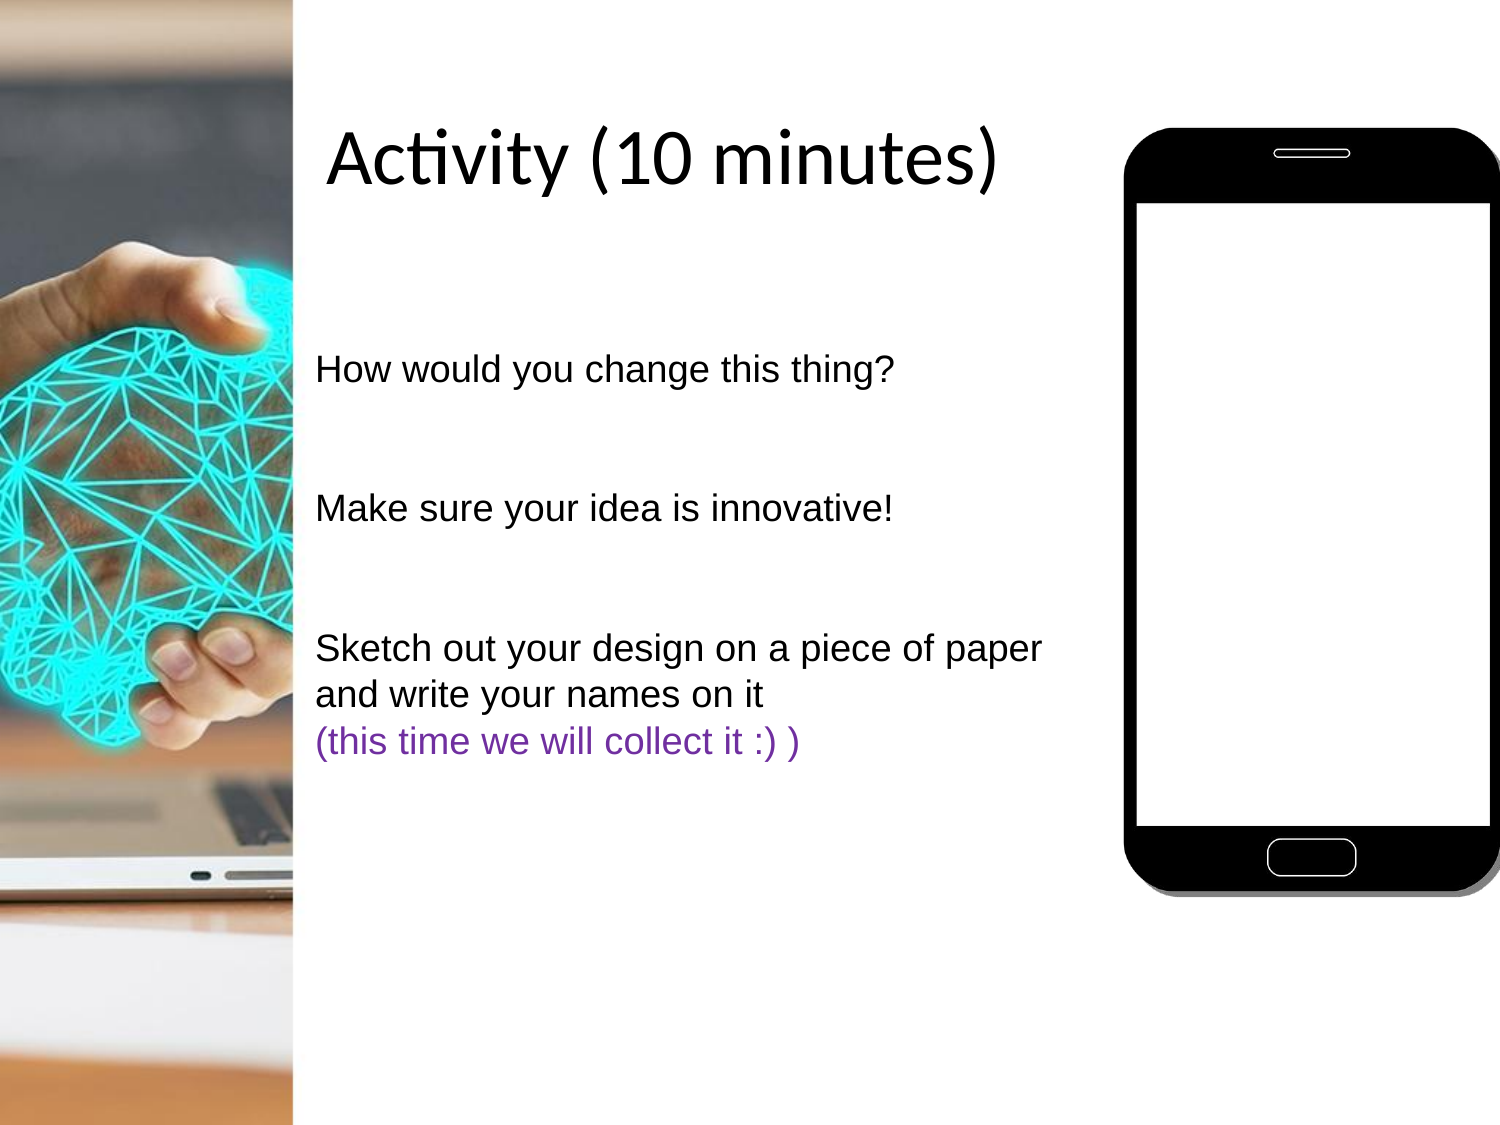

# Activity (10 minutes)
How would you change this thing?  Make sure your idea is innovative!

Sketch out your design on a piece of paper  and write your names on it
(this time we will collect it :) )